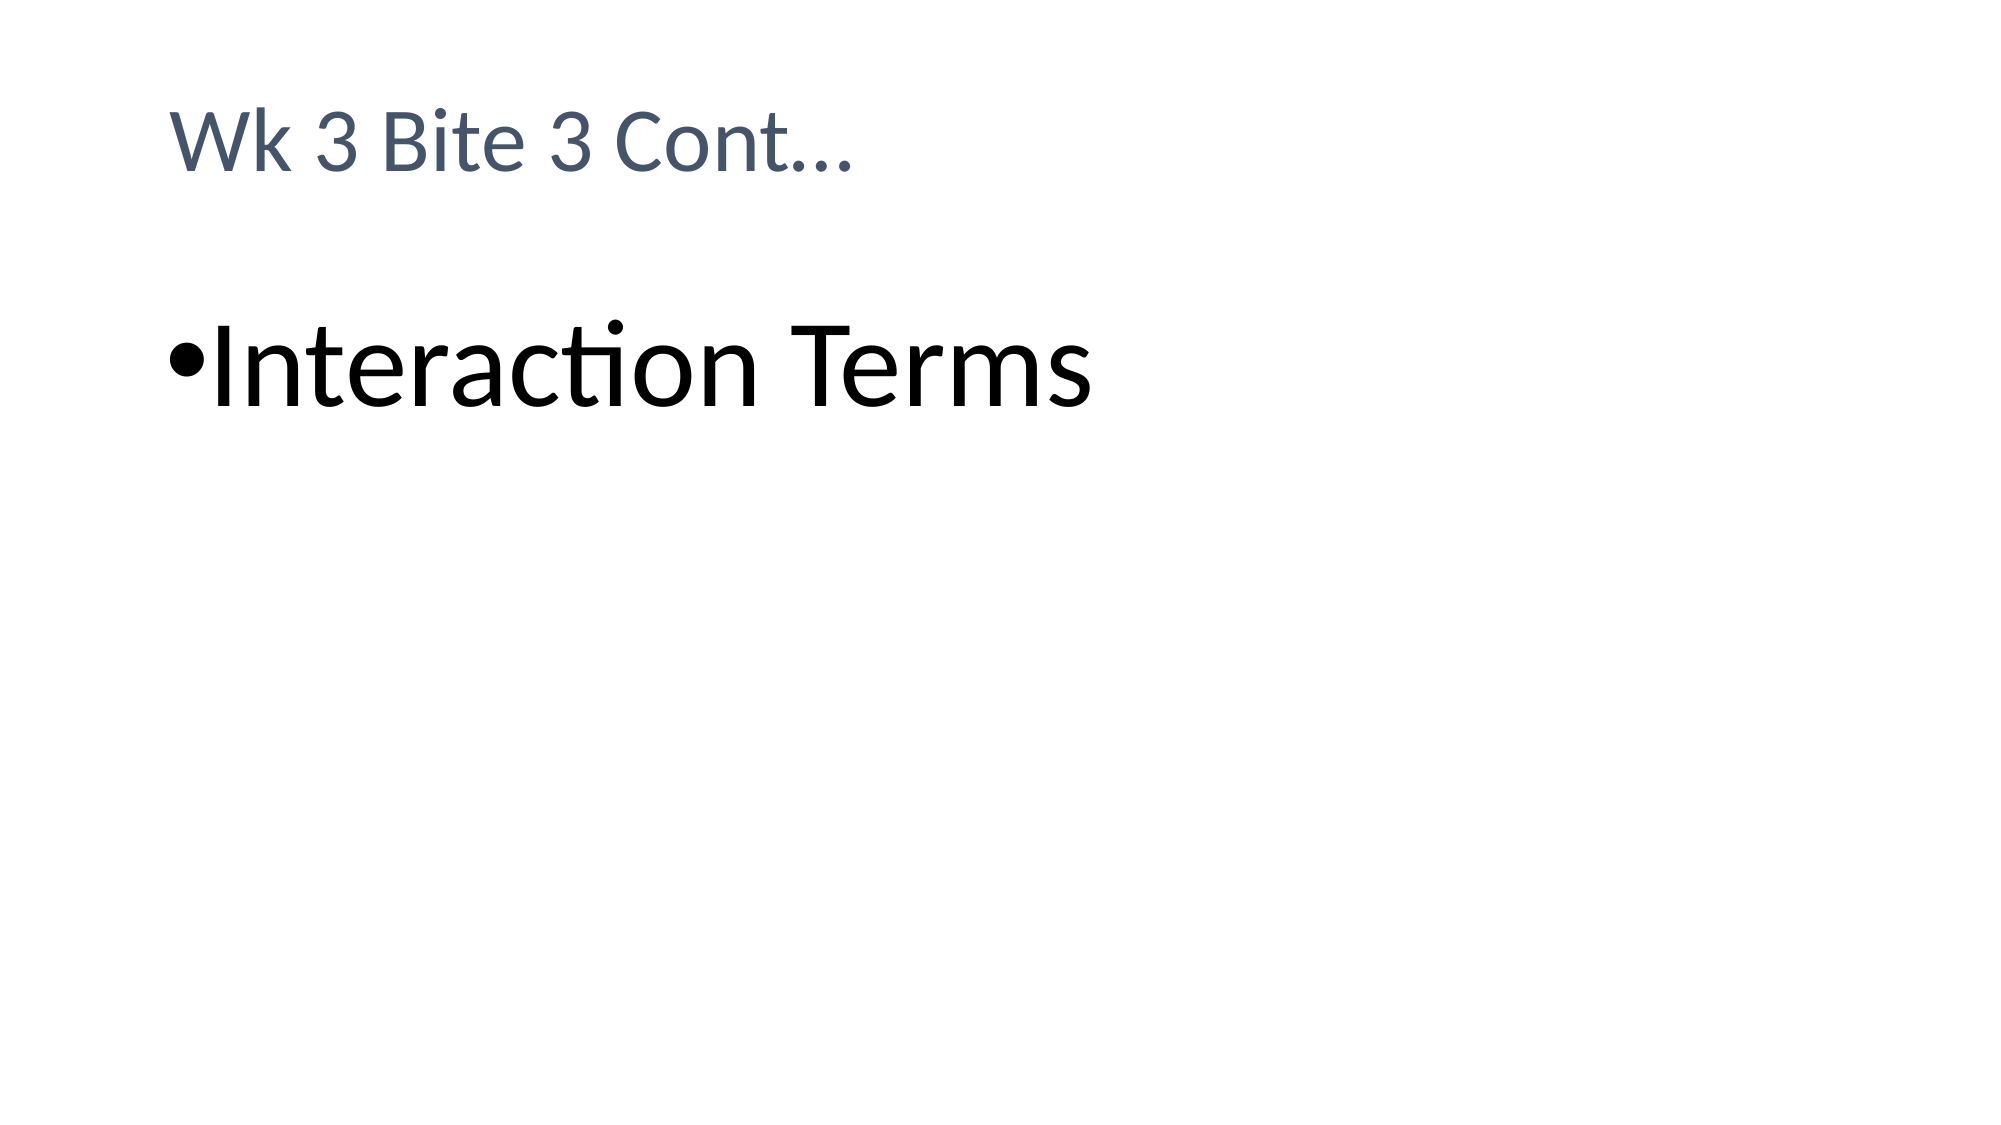

# Wk 3 Bite 3 Cont…
Interaction Terms